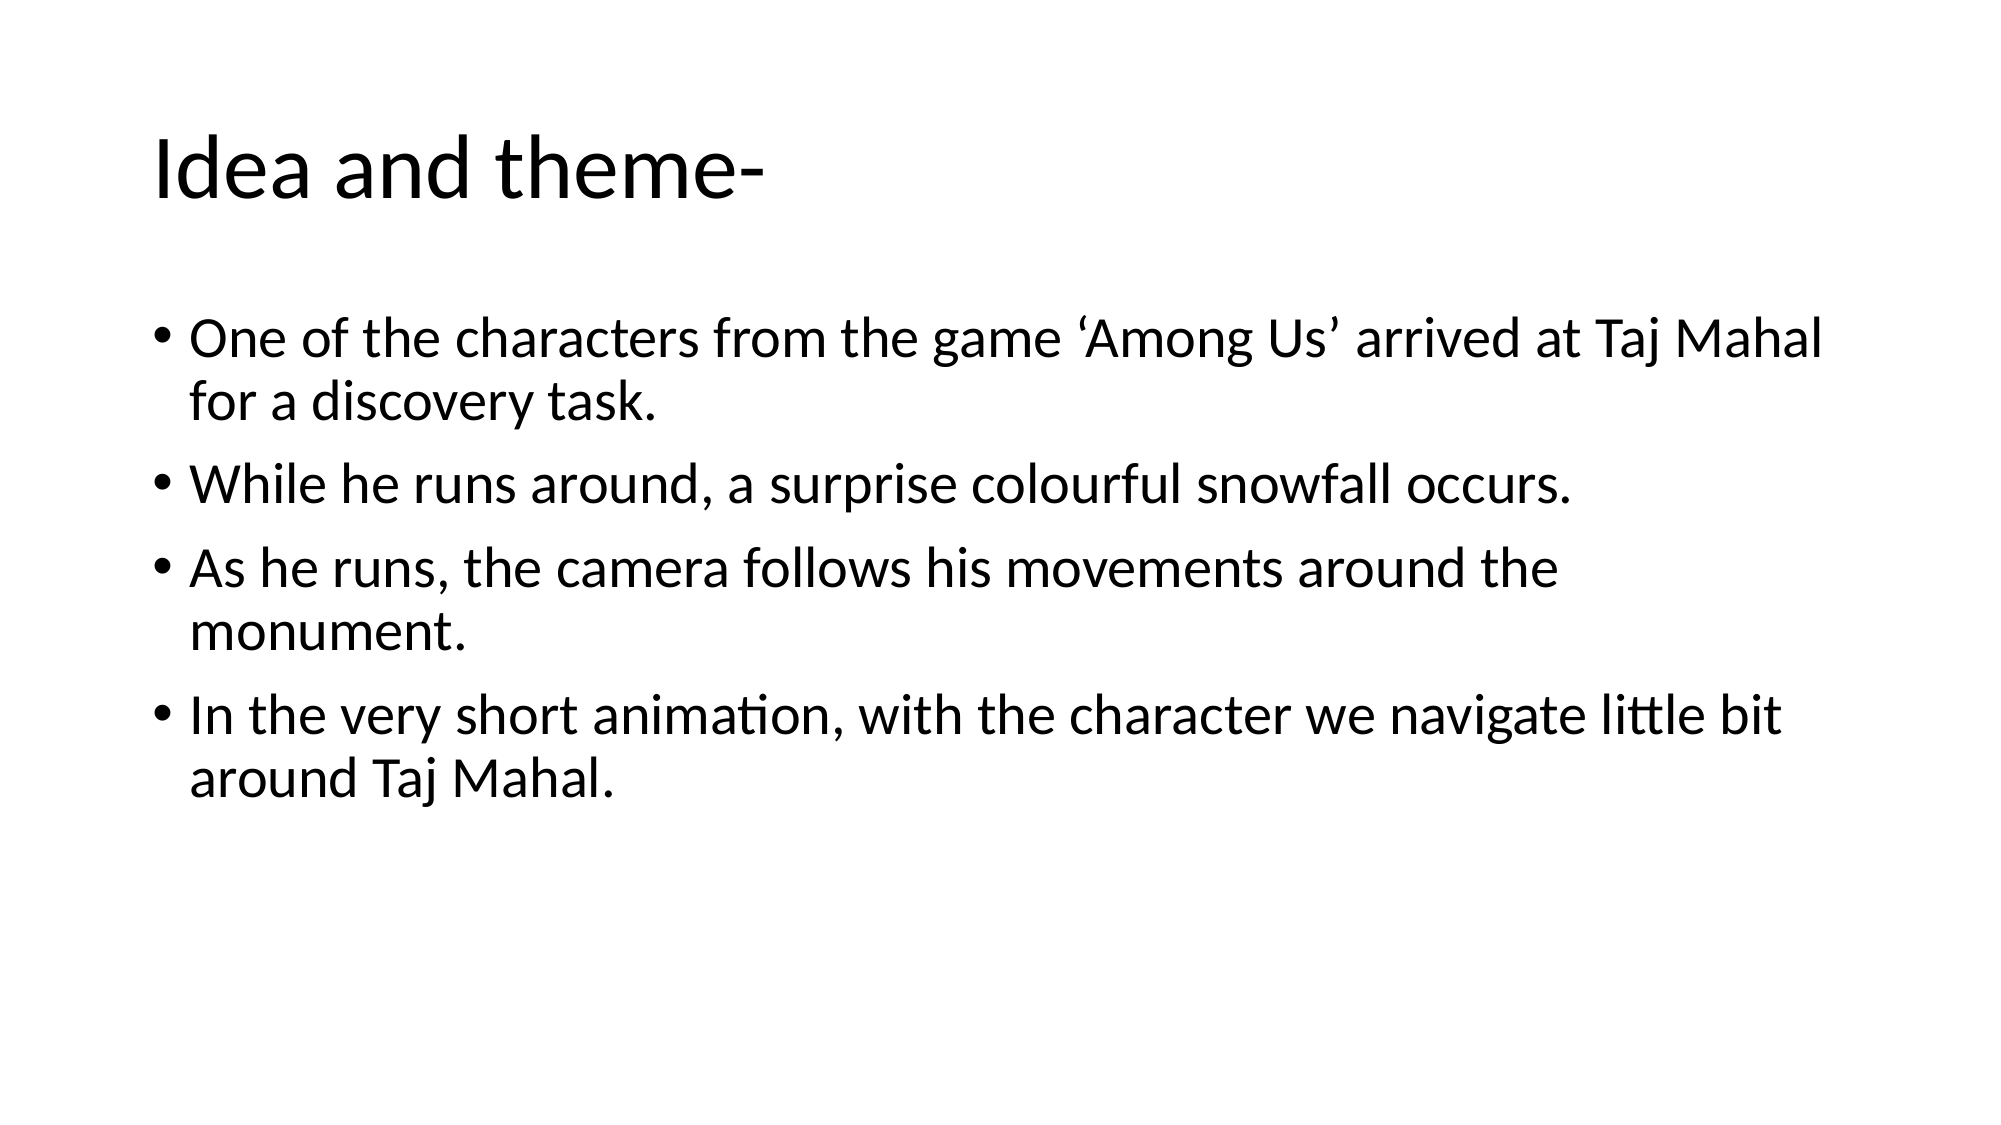

# Idea and theme-
One of the characters from the game ‘Among Us’ arrived at Taj Mahal for a discovery task.
While he runs around, a surprise colourful snowfall occurs.
As he runs, the camera follows his movements around the monument.
In the very short animation, with the character we navigate little bit around Taj Mahal.